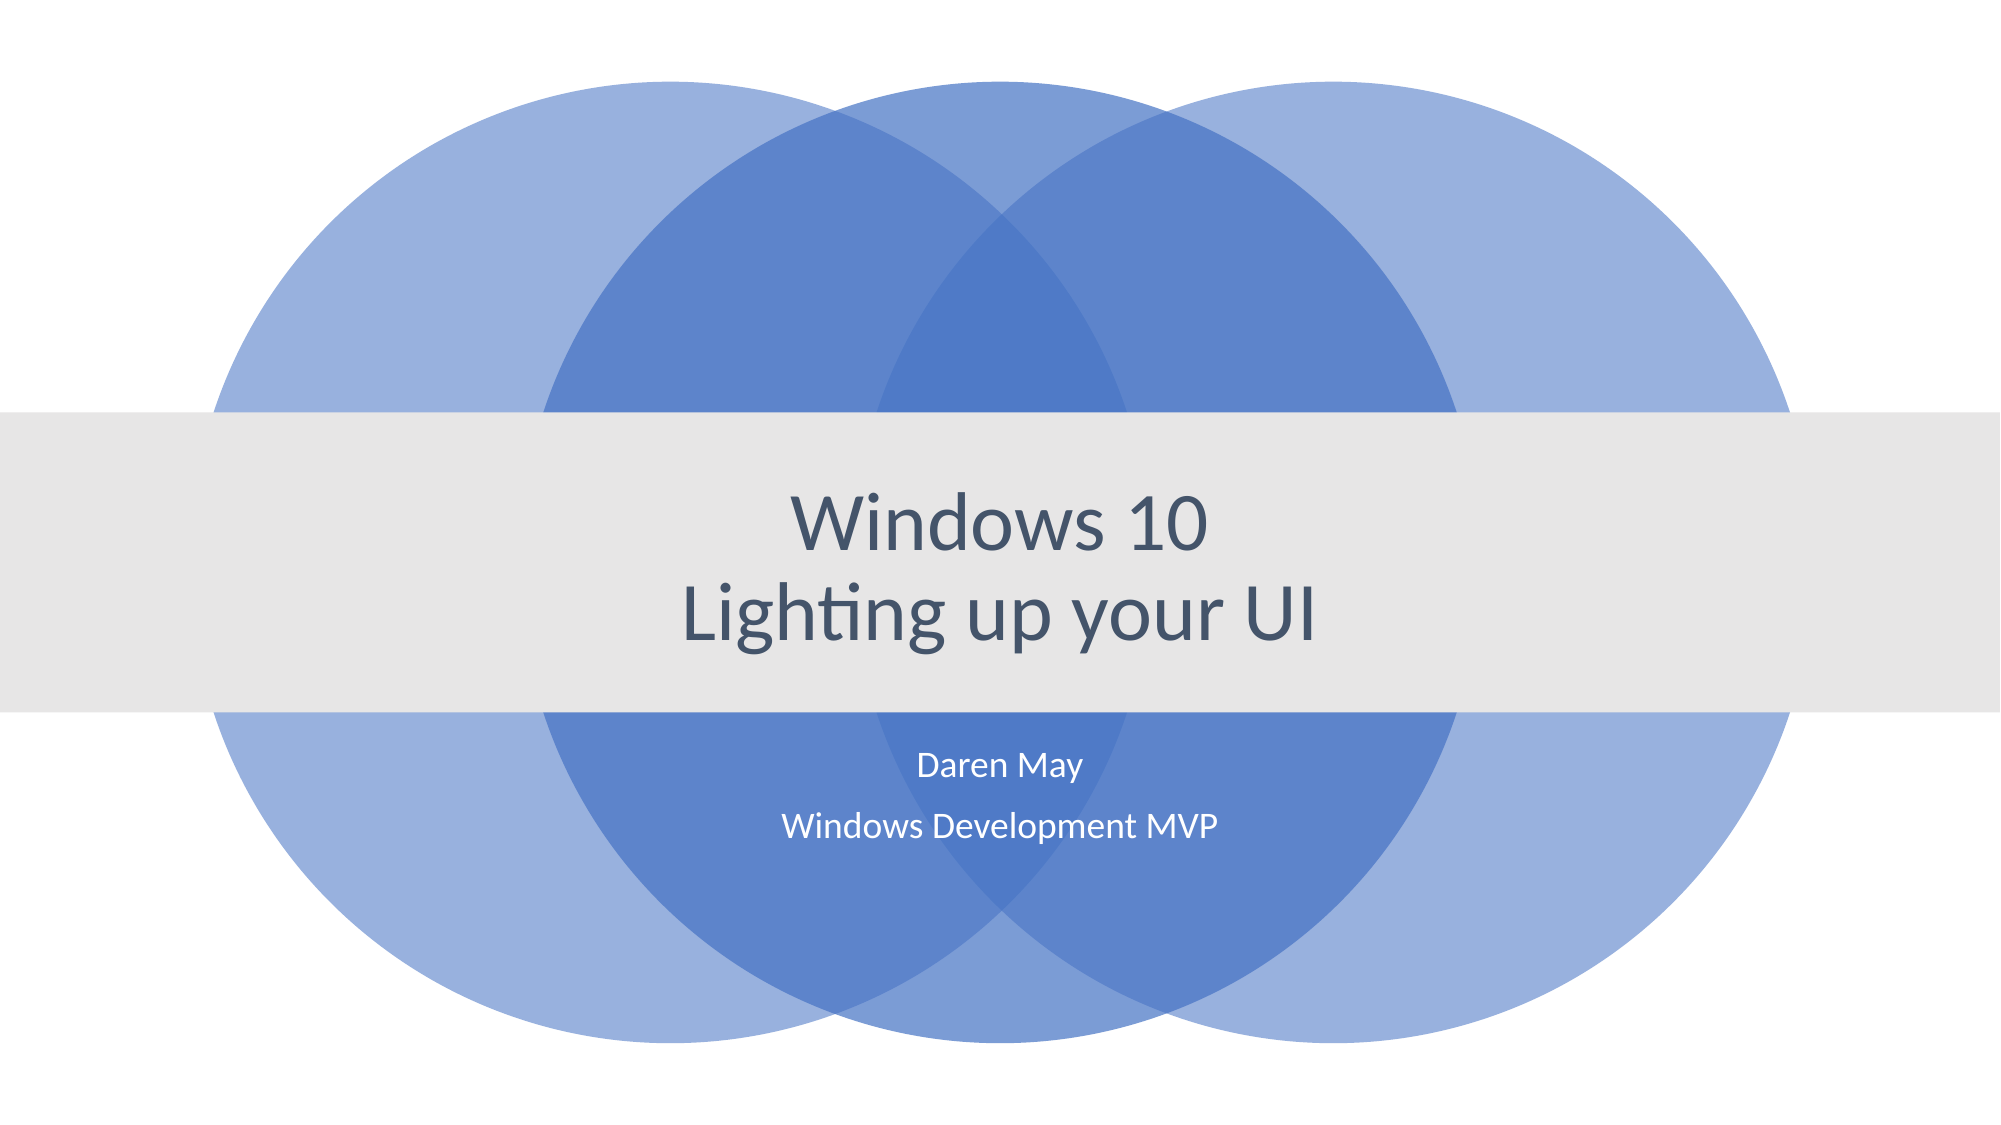

# Windows 10 Lighting up your UI
Daren May
Windows Development MVP